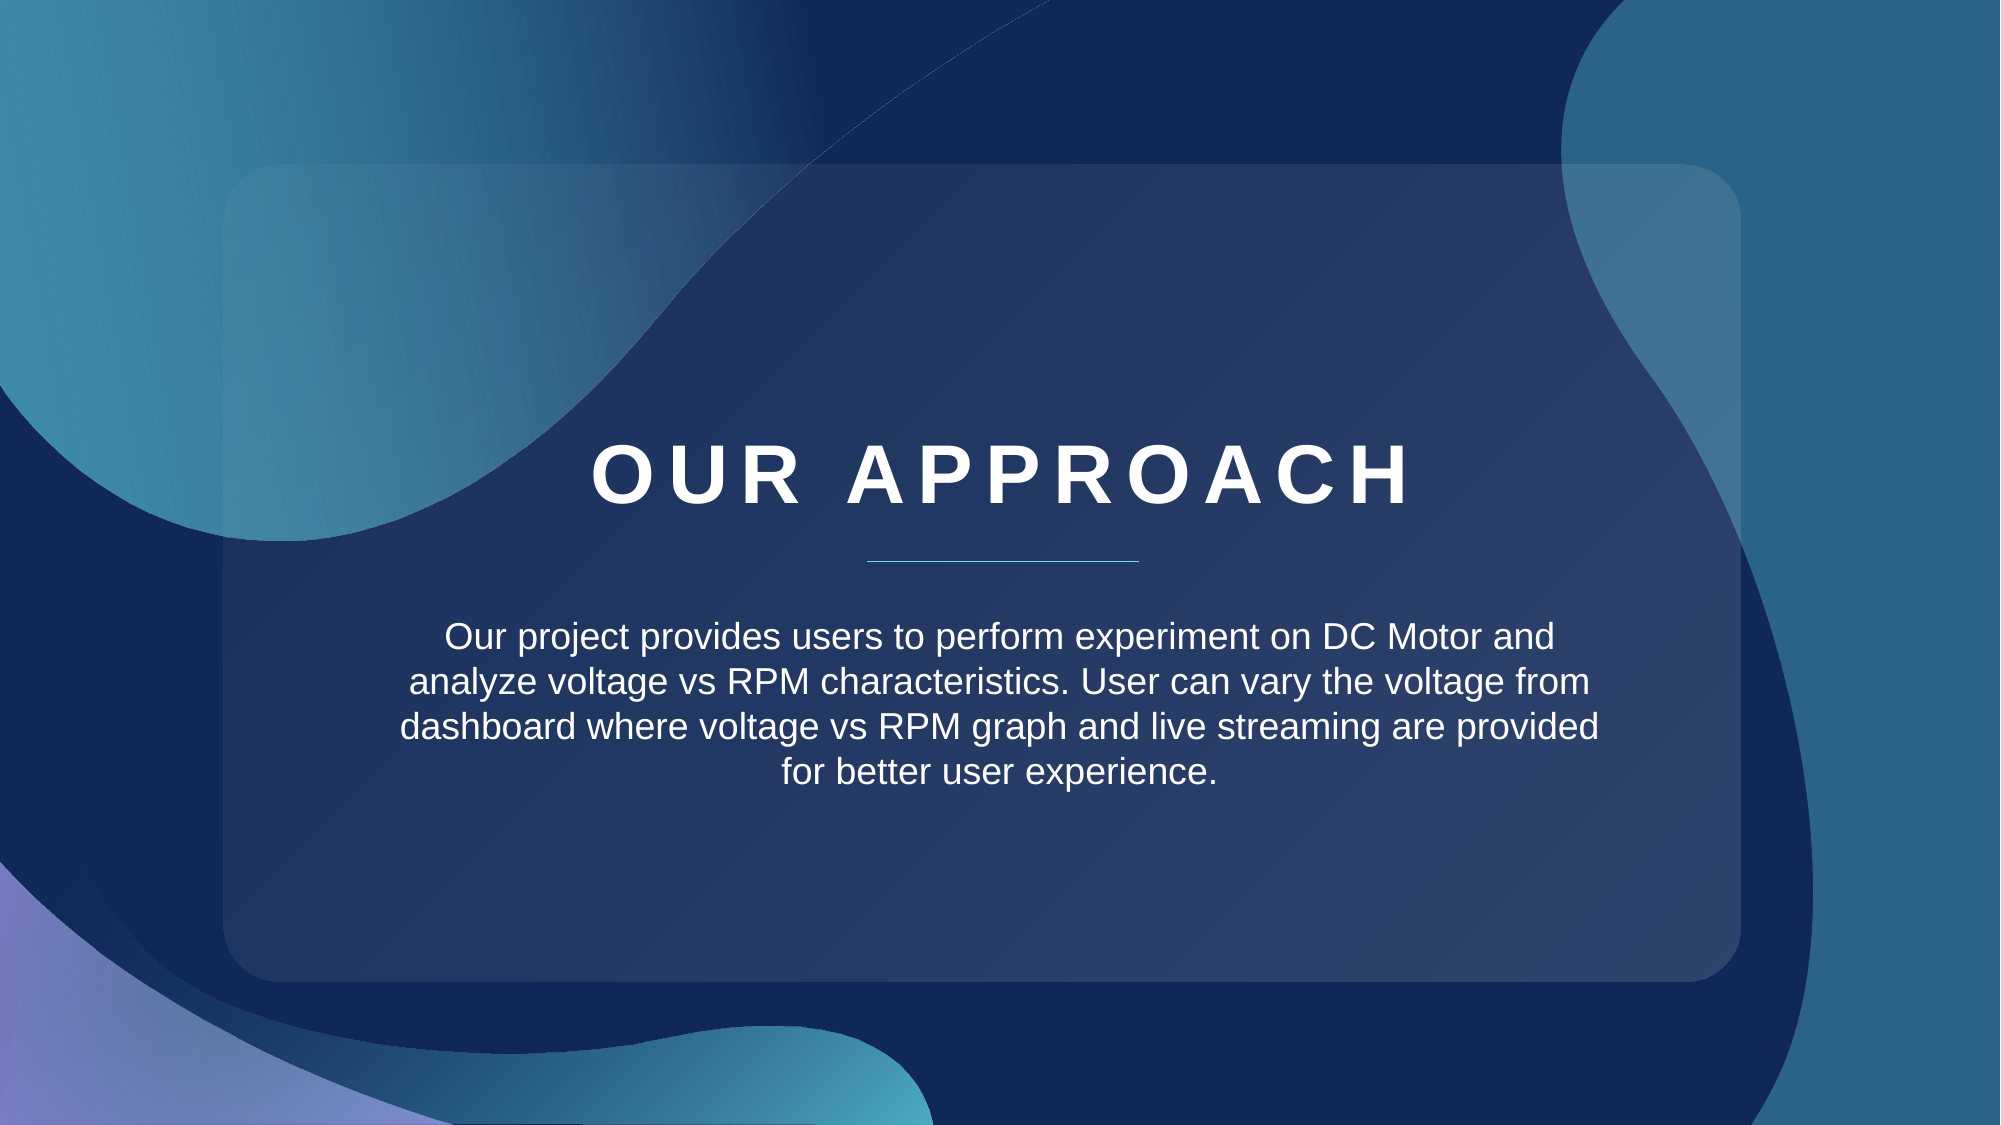

# our approach
Our project provides users to perform experiment on DC Motor and analyze voltage vs RPM characteristics. User can vary the voltage from dashboard where voltage vs RPM graph and live streaming are provided for better user experience.